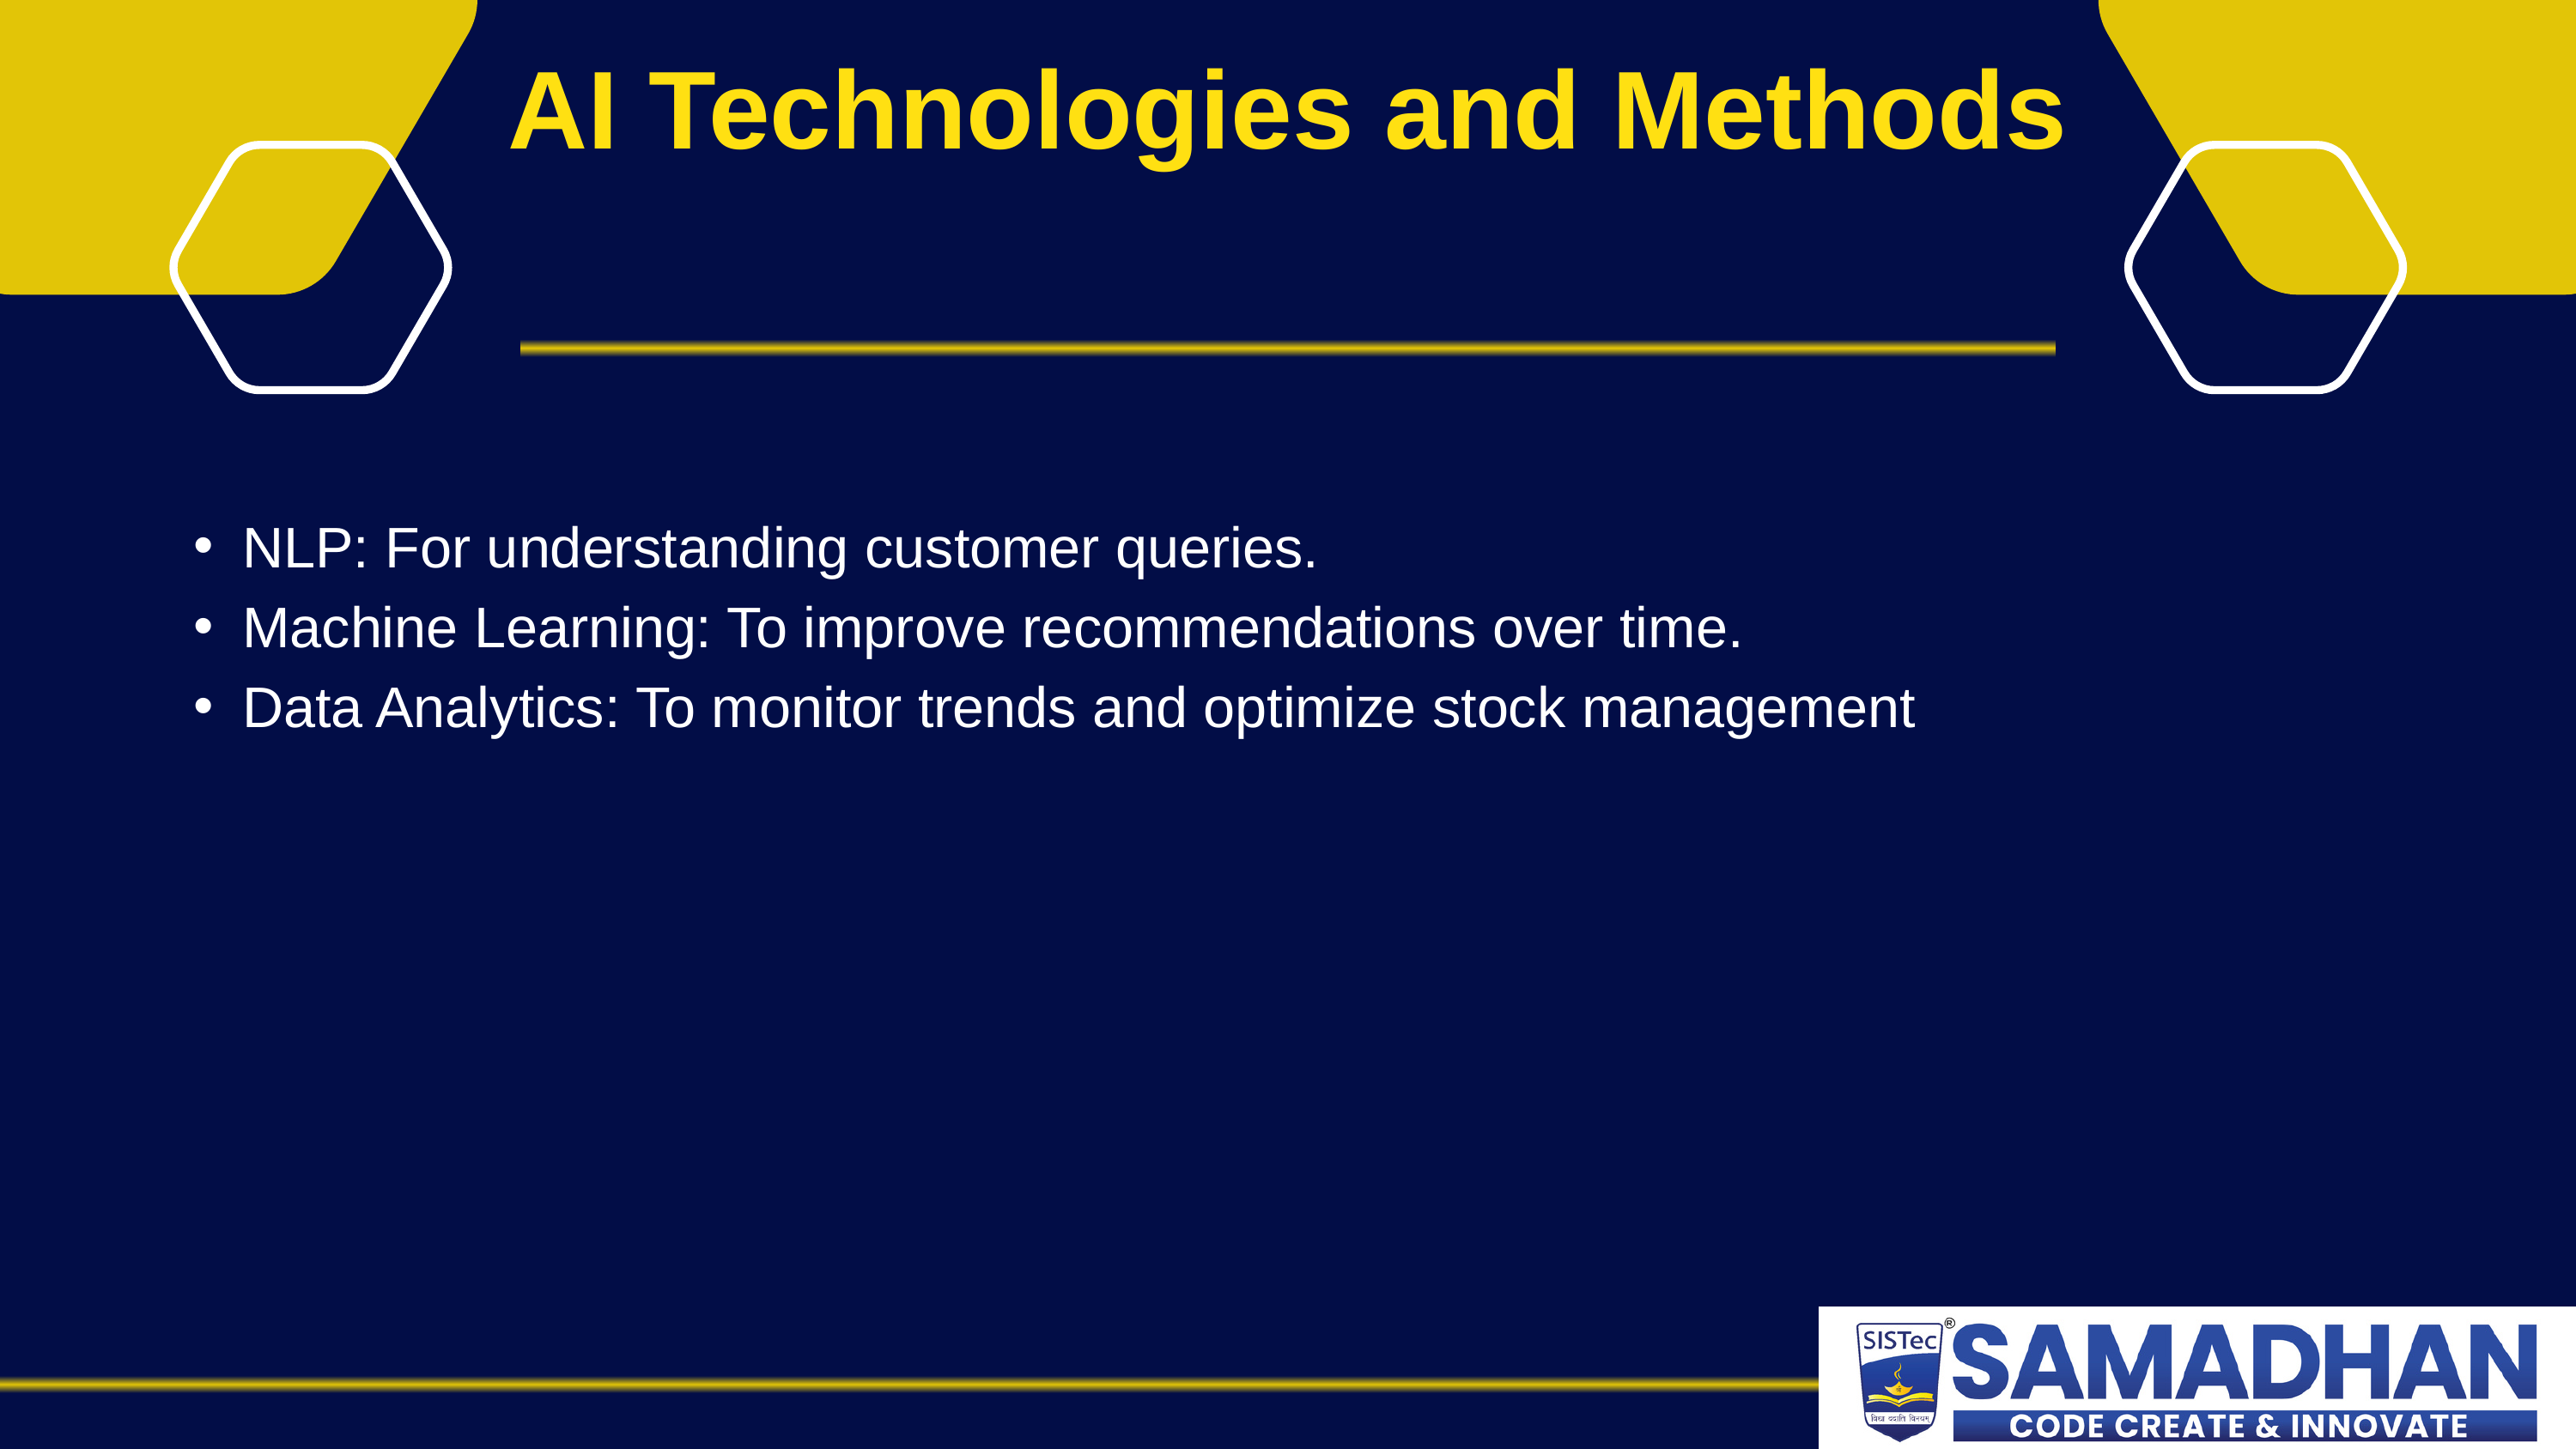

AI Technologies and Methods

NLP: For understanding customer queries.
Machine Learning: To improve recommendations over time.
Data Analytics: To monitor trends and optimize stock management